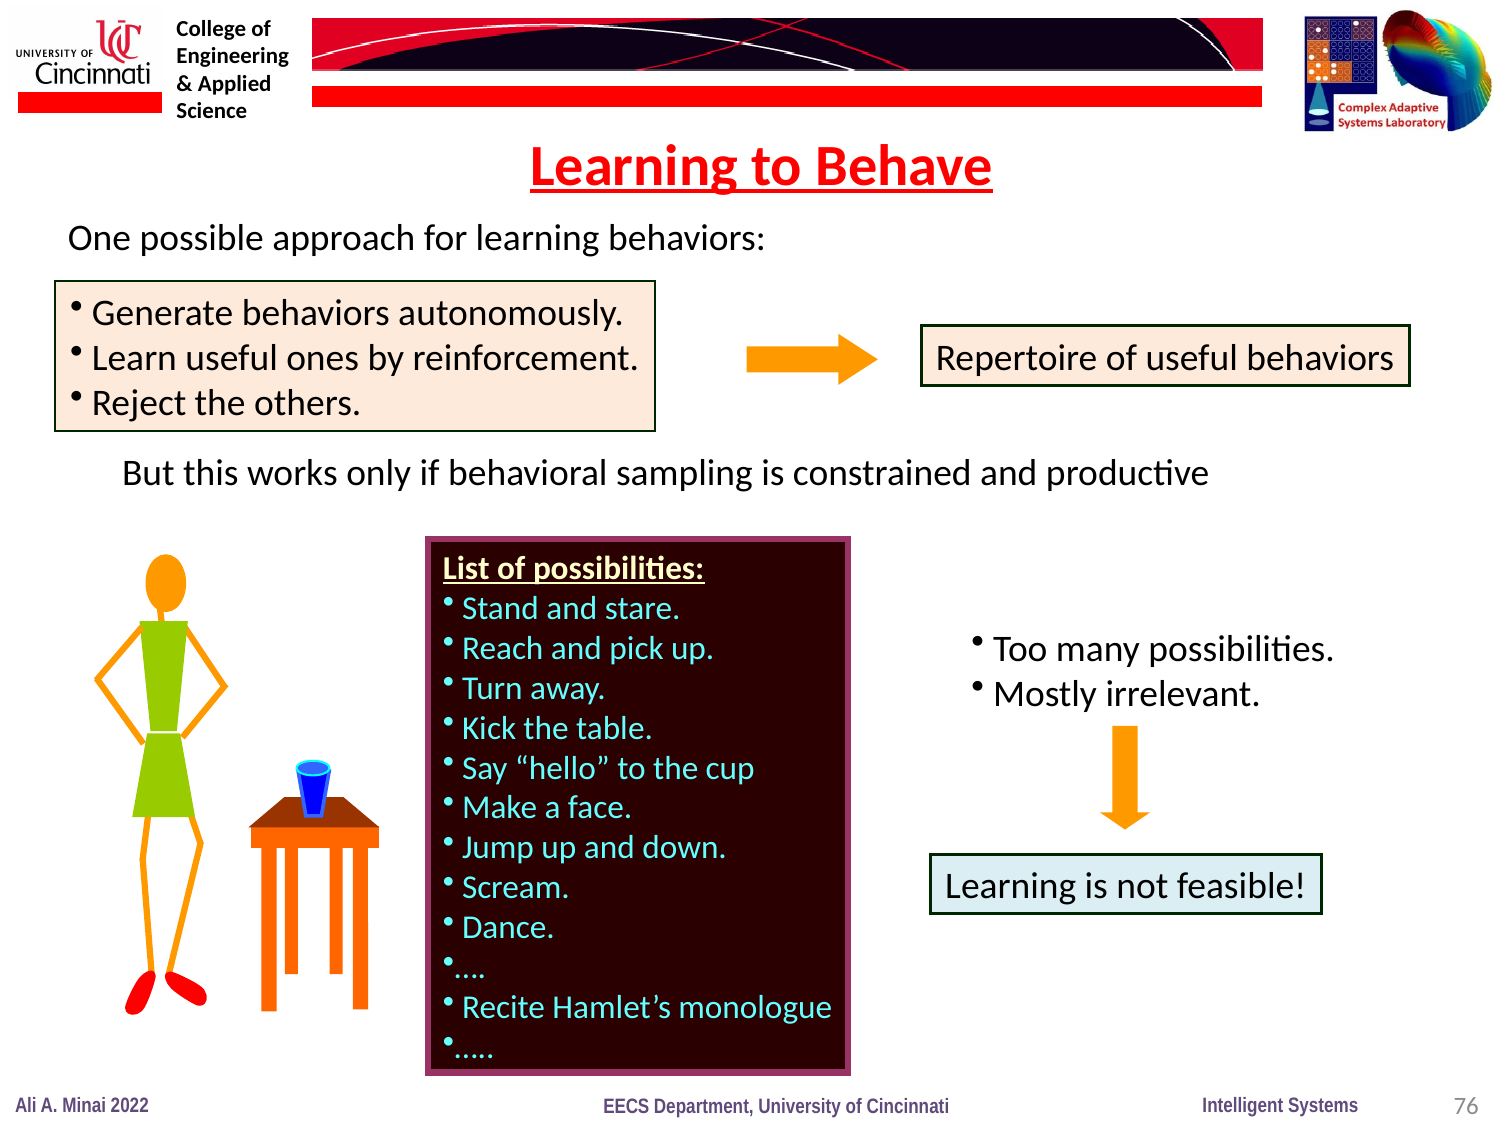

Learning to Behave
One possible approach for learning behaviors:
 Generate behaviors autonomously.
 Learn useful ones by reinforcement.
 Reject the others.
Repertoire of useful behaviors

But this works only if behavioral sampling is constrained and productive
List of possibilities:
 Stand and stare.
 Reach and pick up.
 Turn away.
 Kick the table.
 Say “hello” to the cup
 Make a face.
 Jump up and down.
 Scream.
 Dance.
….
 Recite Hamlet’s monologue
…..

 Too many possibilities.
 Mostly irrelevant.

Learning is not feasible!